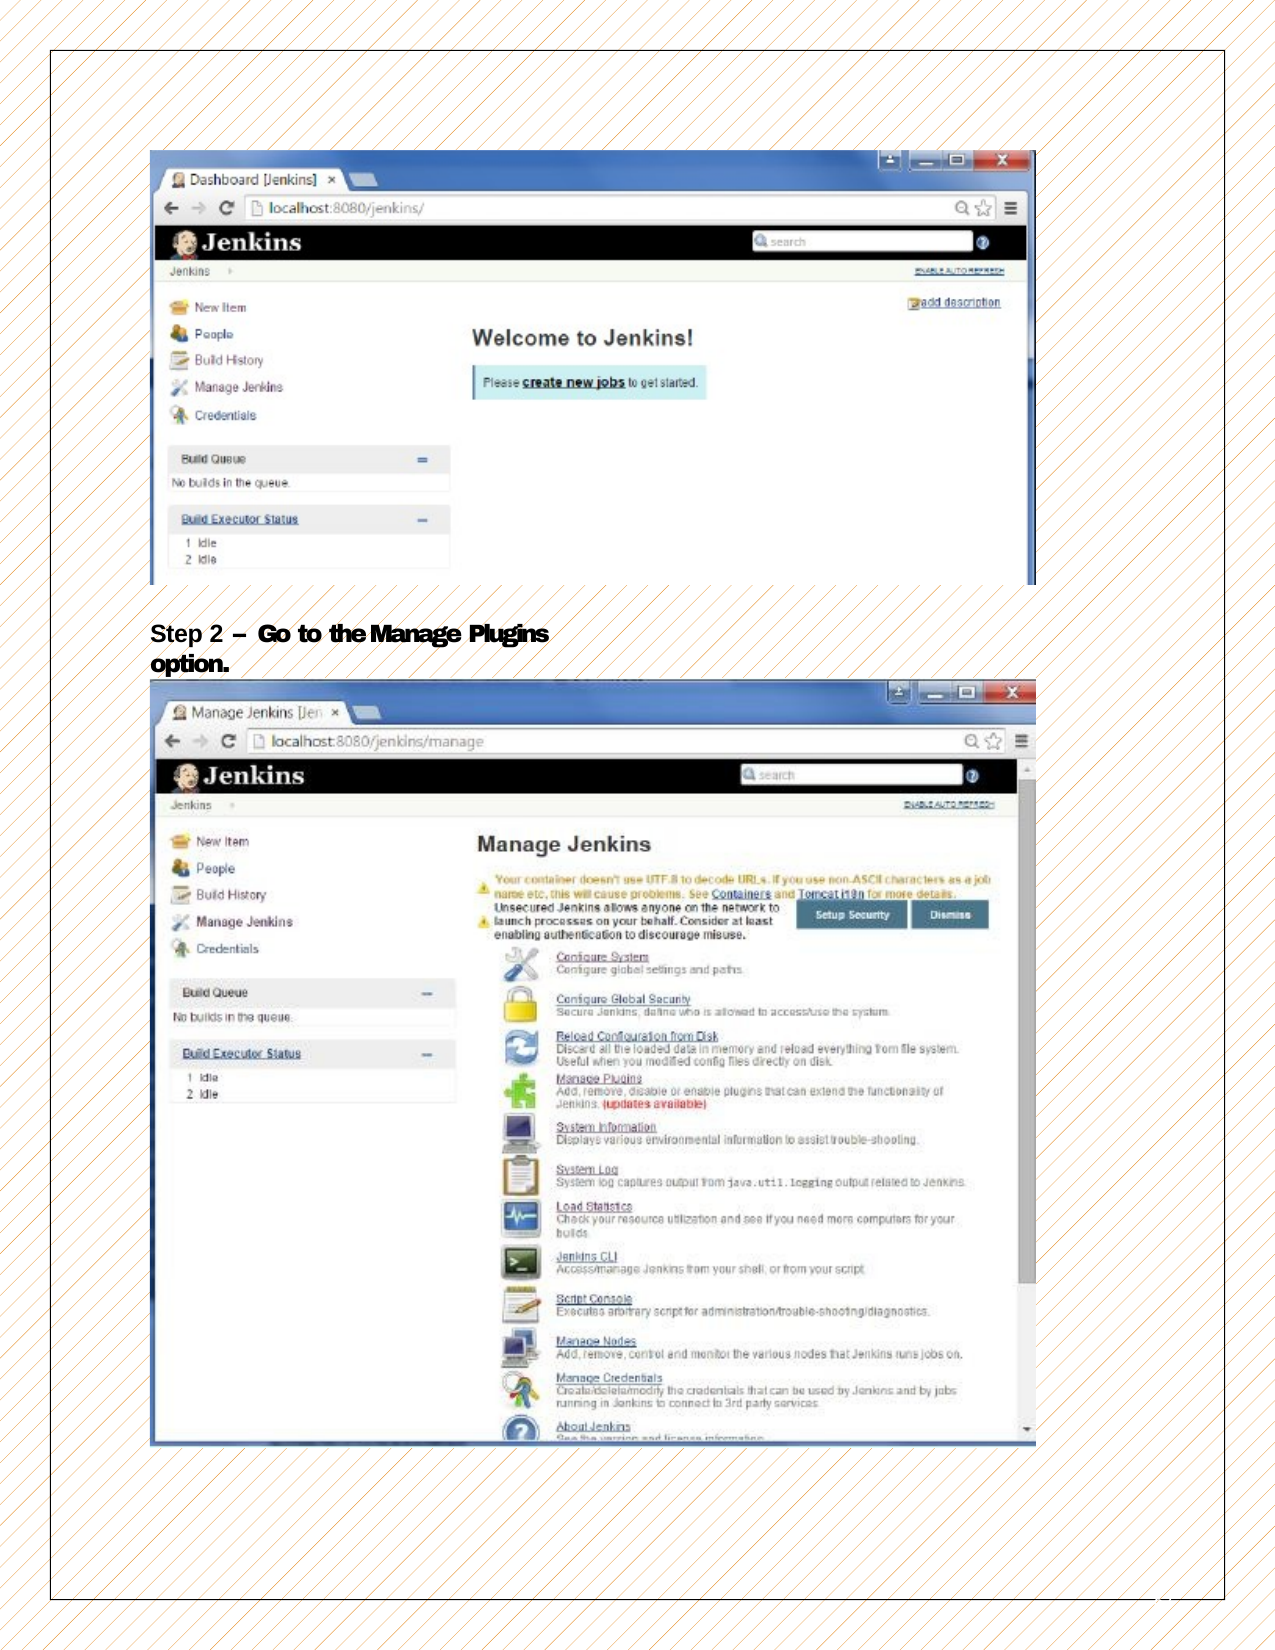

Step 2 − Go to the Manage Plugins option.
62